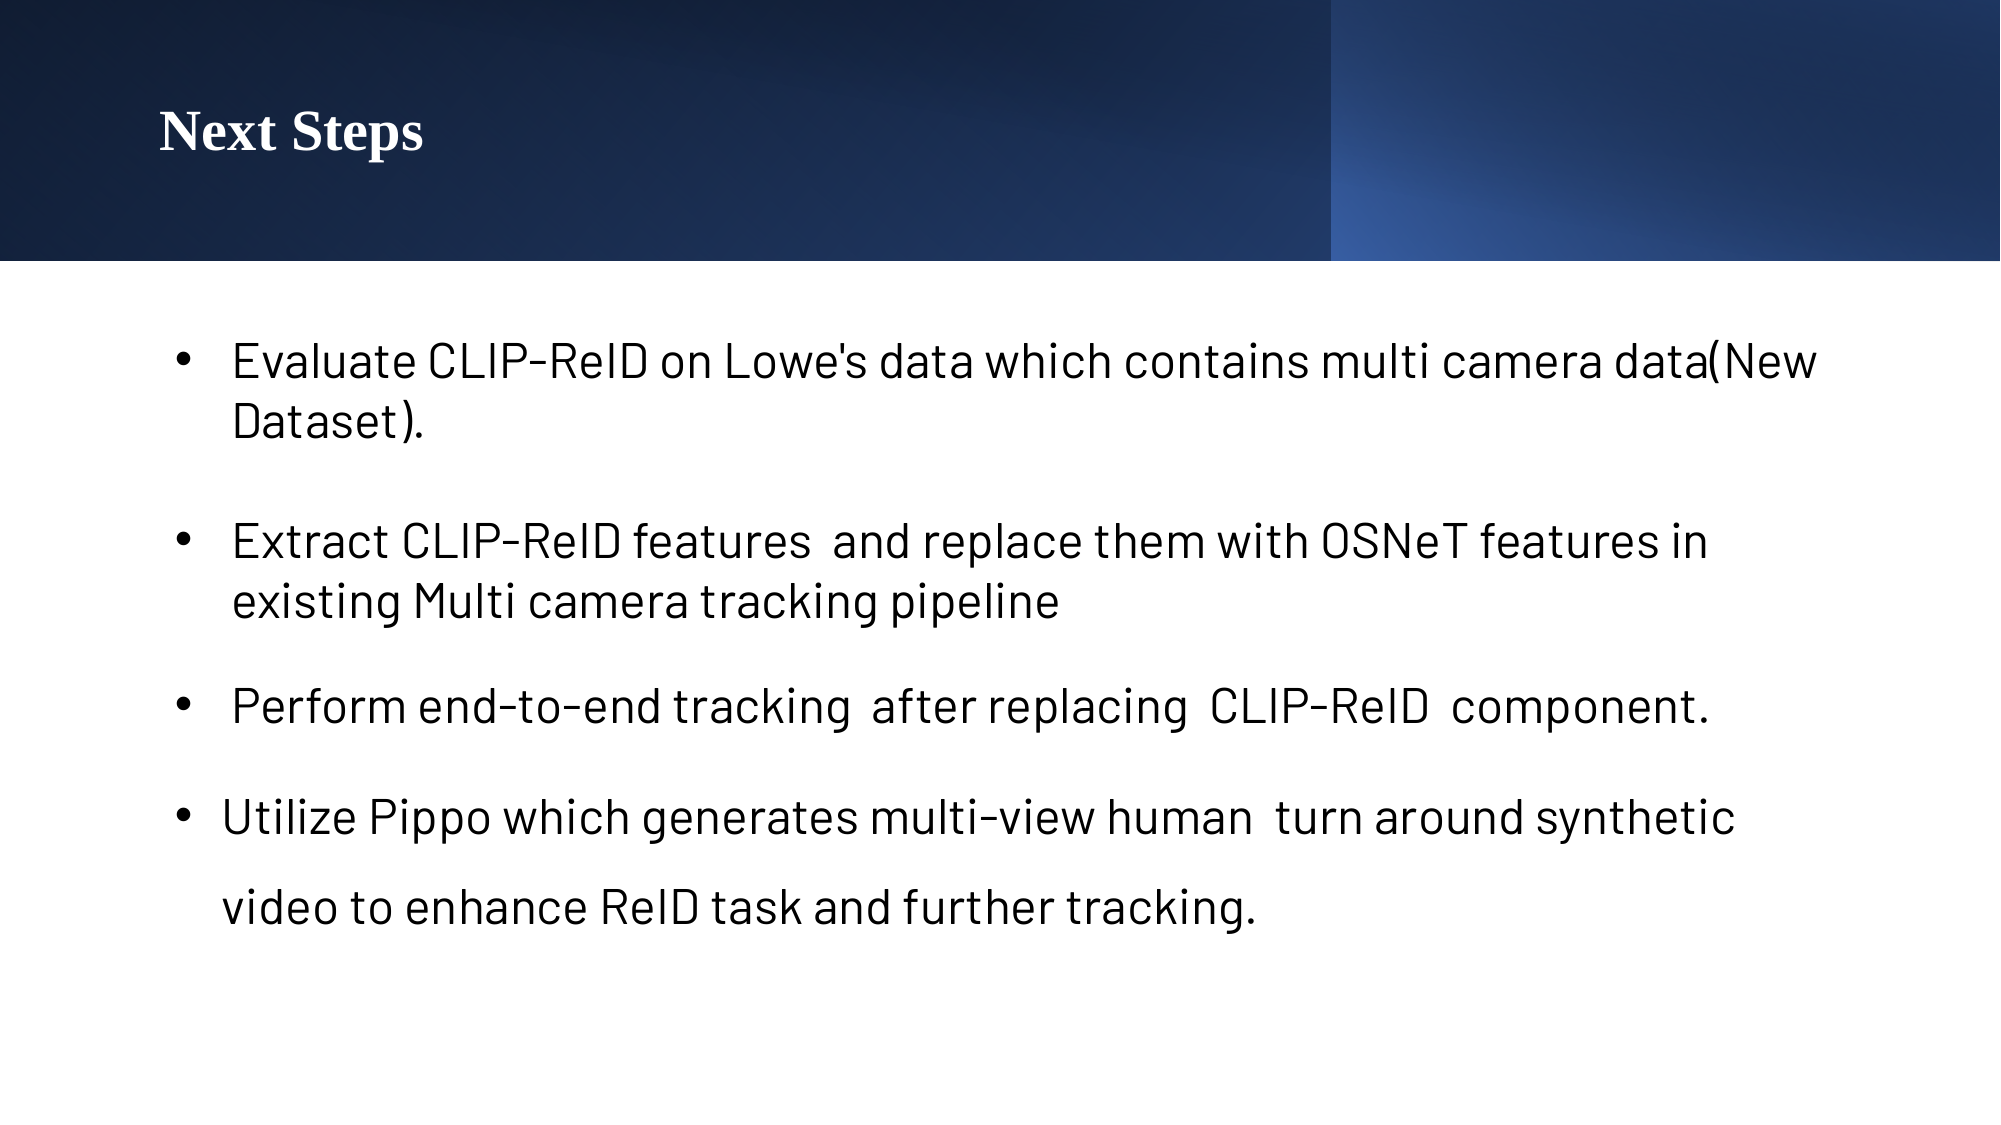

# Next Steps

​
Evaluate CLIP-ReID on Lowe's data which contains multi camera data(New Dataset).

Extract CLIP-ReID features  and replace them with OSNeT features in existing Multi camera tracking pipeline

Perform end-to-end tracking  after replacing  CLIP-ReID  component.
Utilize Pippo which generates multi-view human  turn around synthetic video to enhance ReID task and further tracking.
​